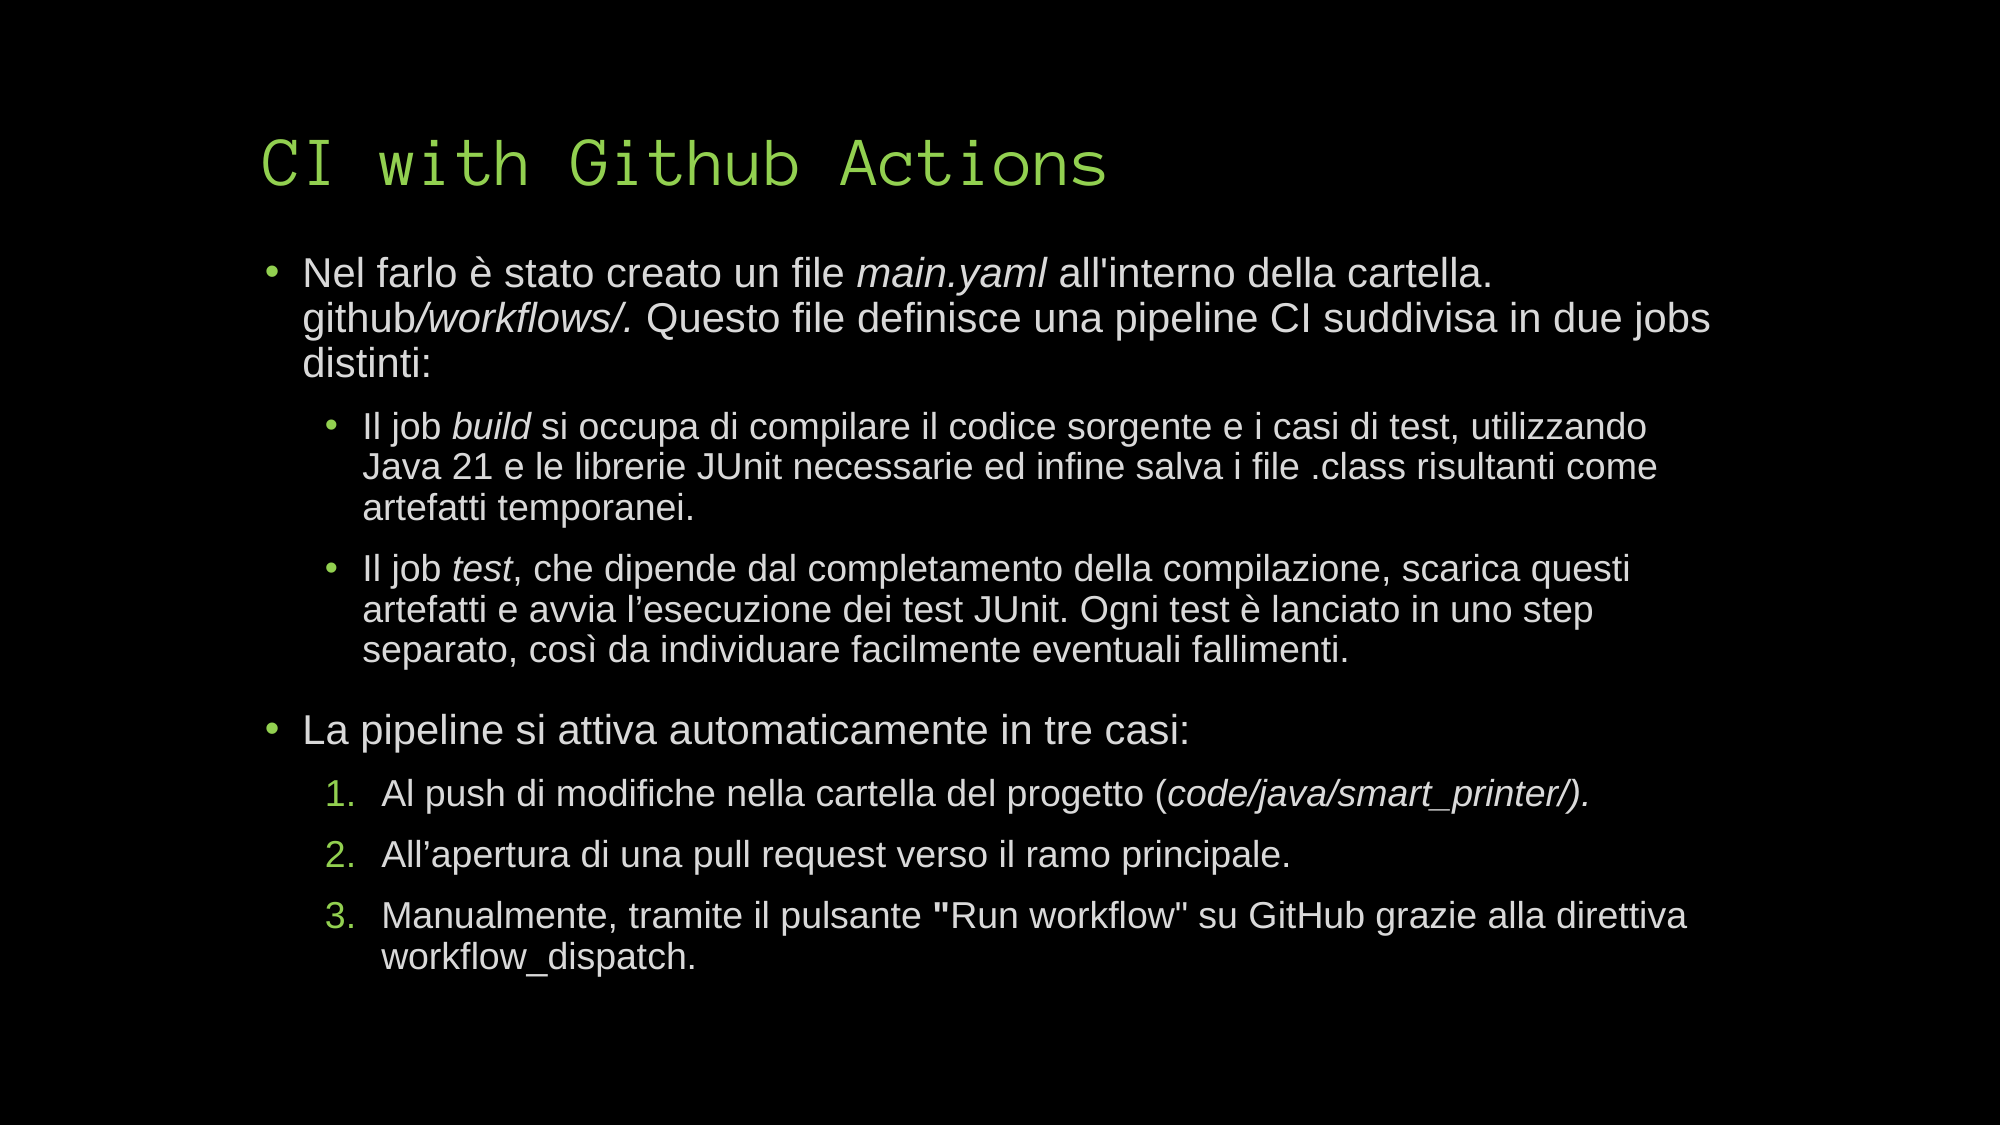

# CI with Github Actions
Nel farlo è stato creato un file main.yaml all'interno della cartella. github/workflows/. Questo file definisce una pipeline CI suddivisa in due jobs distinti:
Il job build si occupa di compilare il codice sorgente e i casi di test, utilizzando Java 21 e le librerie JUnit necessarie ed infine salva i file .class risultanti come artefatti temporanei.
Il job test, che dipende dal completamento della compilazione, scarica questi artefatti e avvia l’esecuzione dei test JUnit. Ogni test è lanciato in uno step separato, così da individuare facilmente eventuali fallimenti.
La pipeline si attiva automaticamente in tre casi:
Al push di modifiche nella cartella del progetto (code/java/smart_printer/).
All’apertura di una pull request verso il ramo principale.
Manualmente, tramite il pulsante "Run workflow" su GitHub grazie alla direttiva workflow_dispatch.